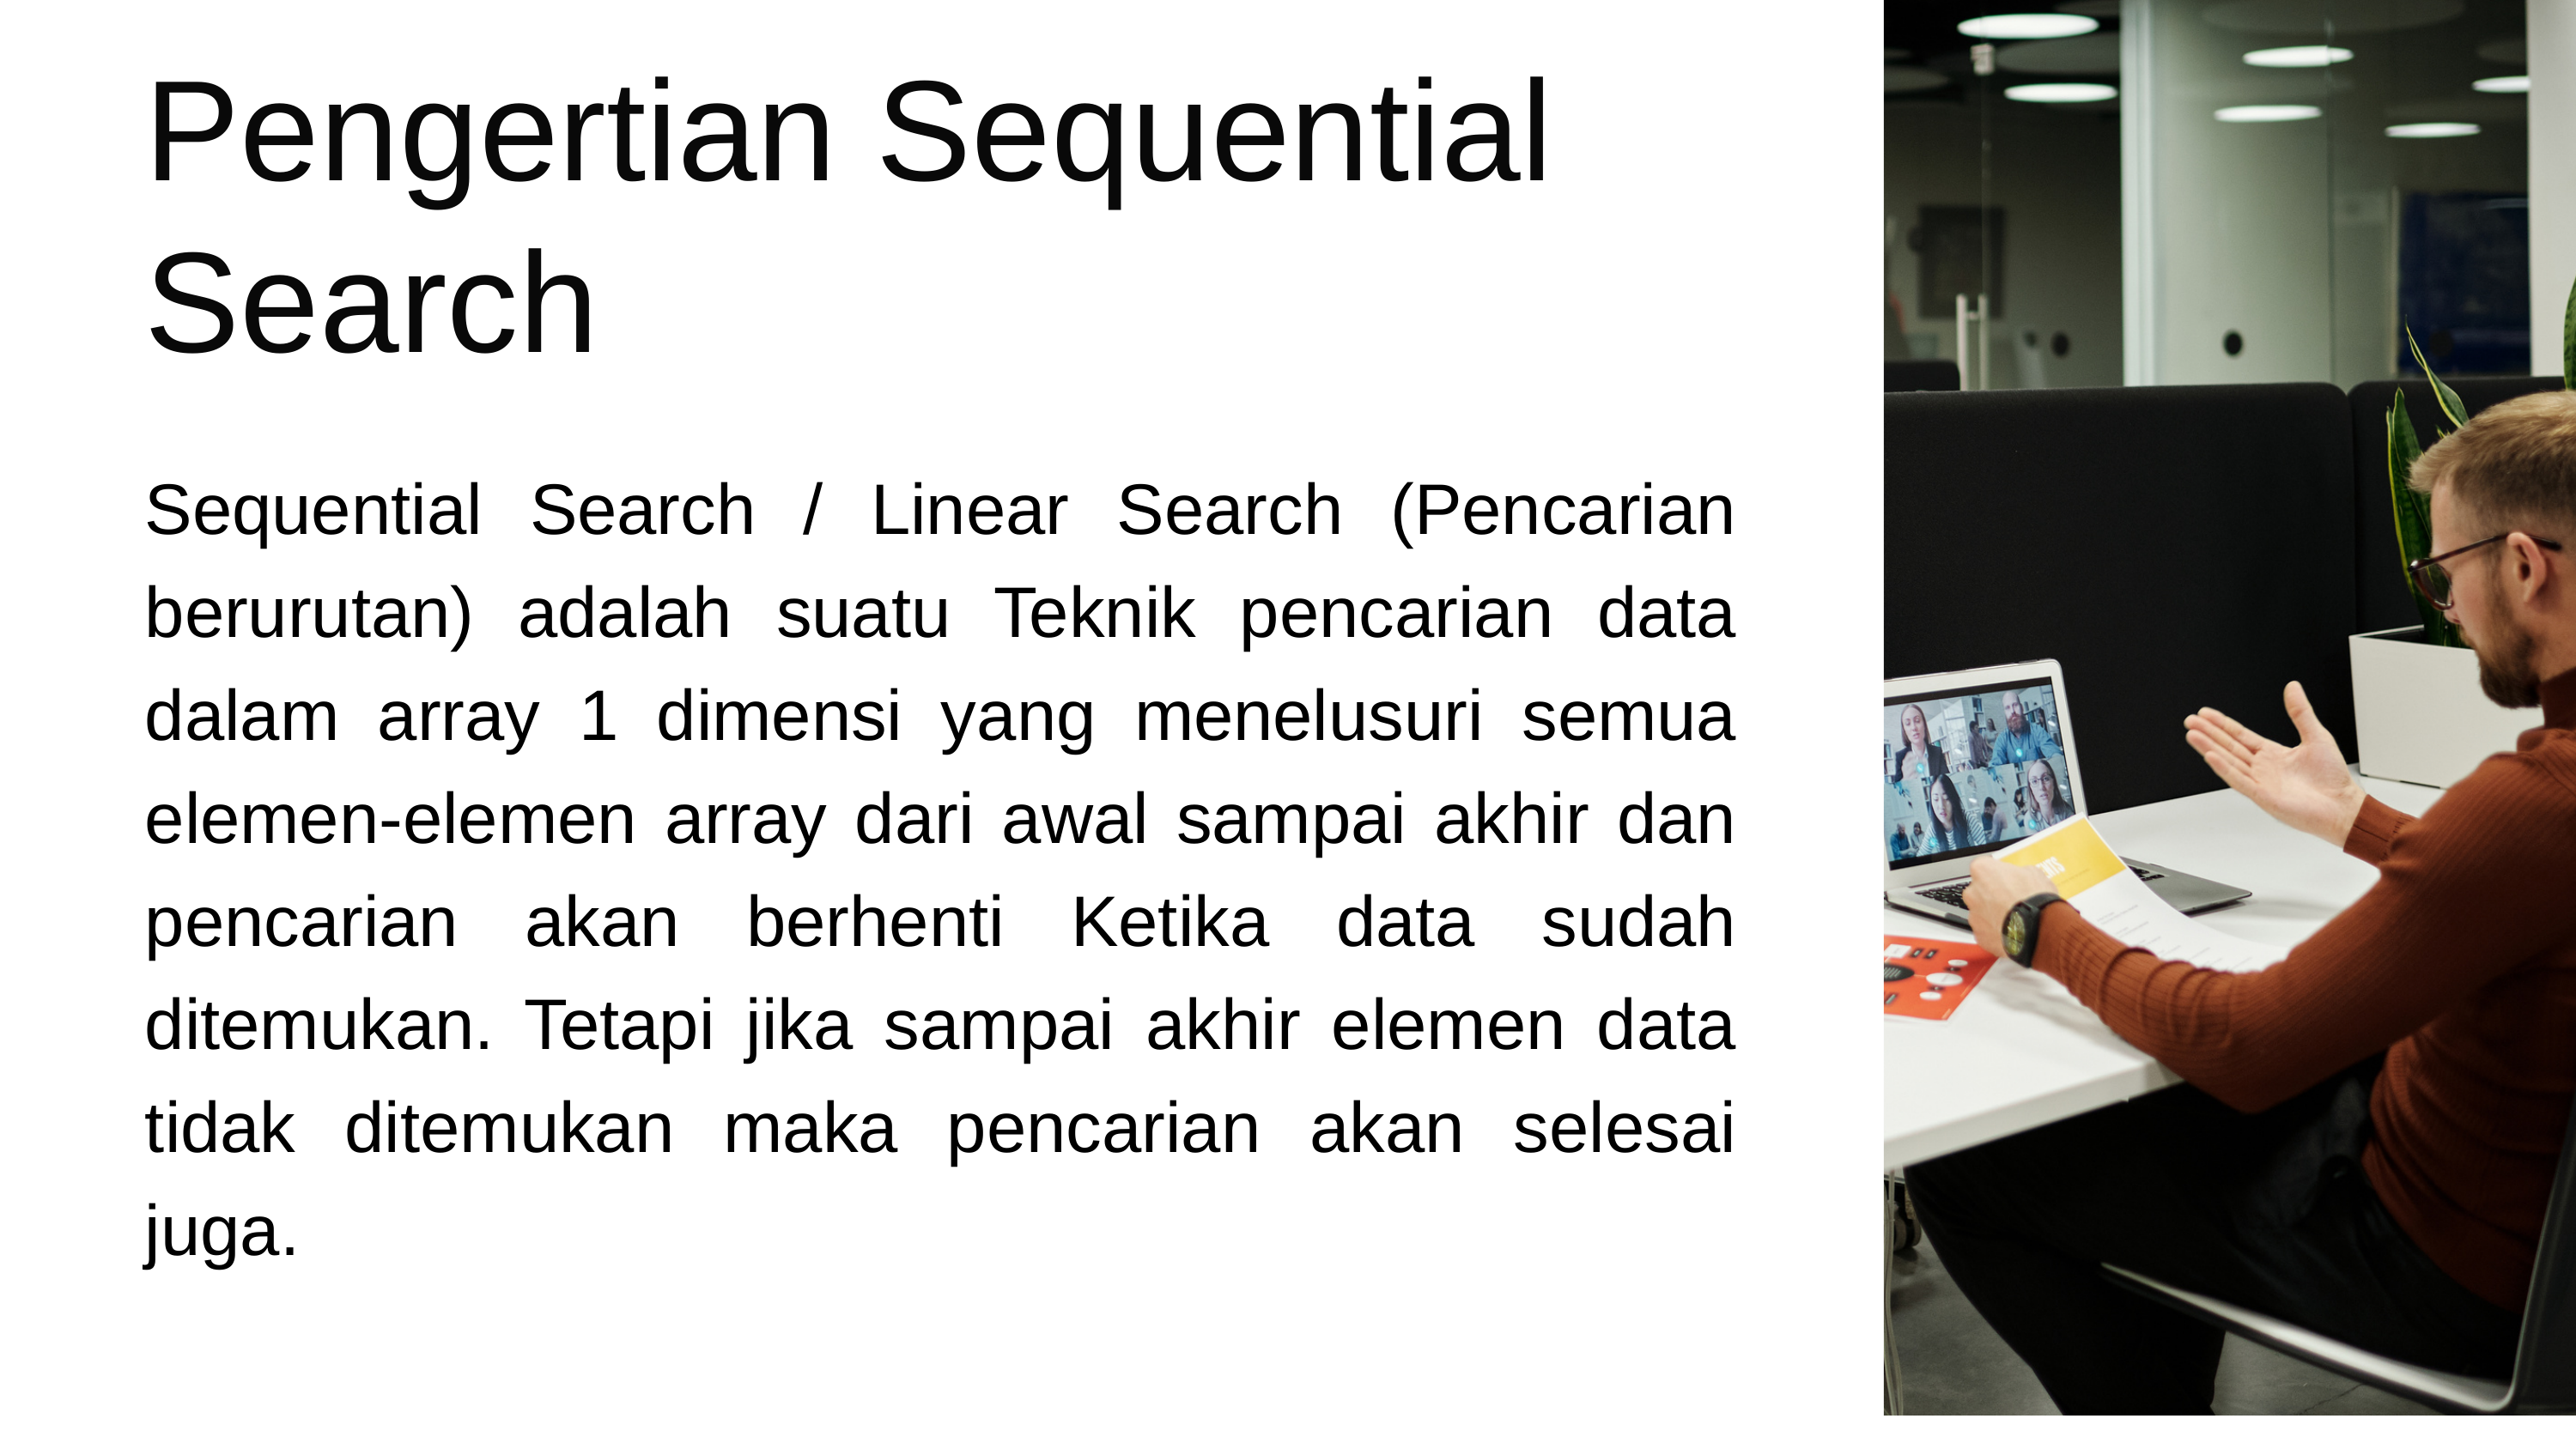

Pengertian Sequential Search
Sequential Search / Linear Search (Pencarian berurutan) adalah suatu Teknik pencarian data dalam array 1 dimensi yang menelusuri semua elemen-elemen array dari awal sampai akhir dan pencarian akan berhenti Ketika data sudah ditemukan. Tetapi jika sampai akhir elemen data tidak ditemukan maka pencarian akan selesai juga.